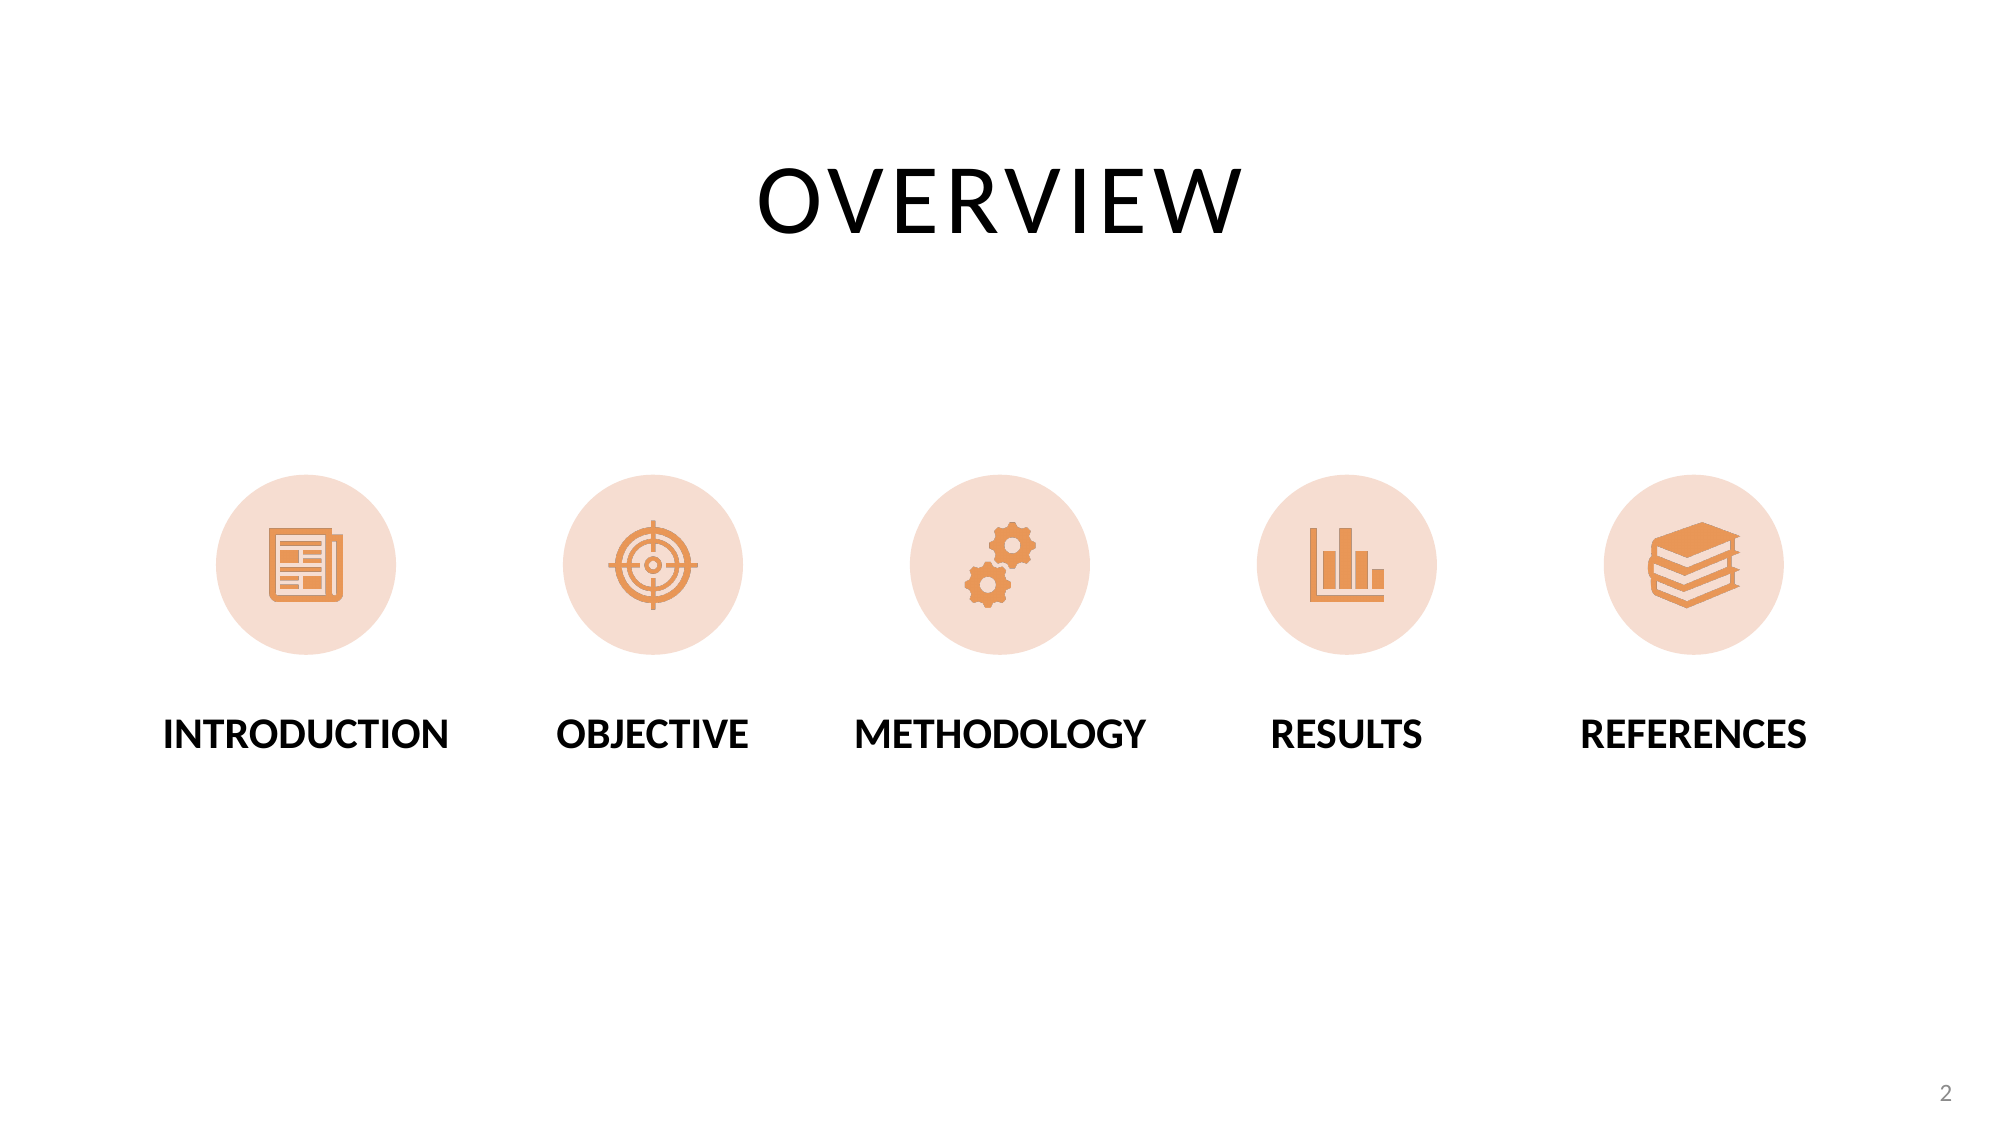

Overview
Introduction
Objective
Methodology
Results
References
2